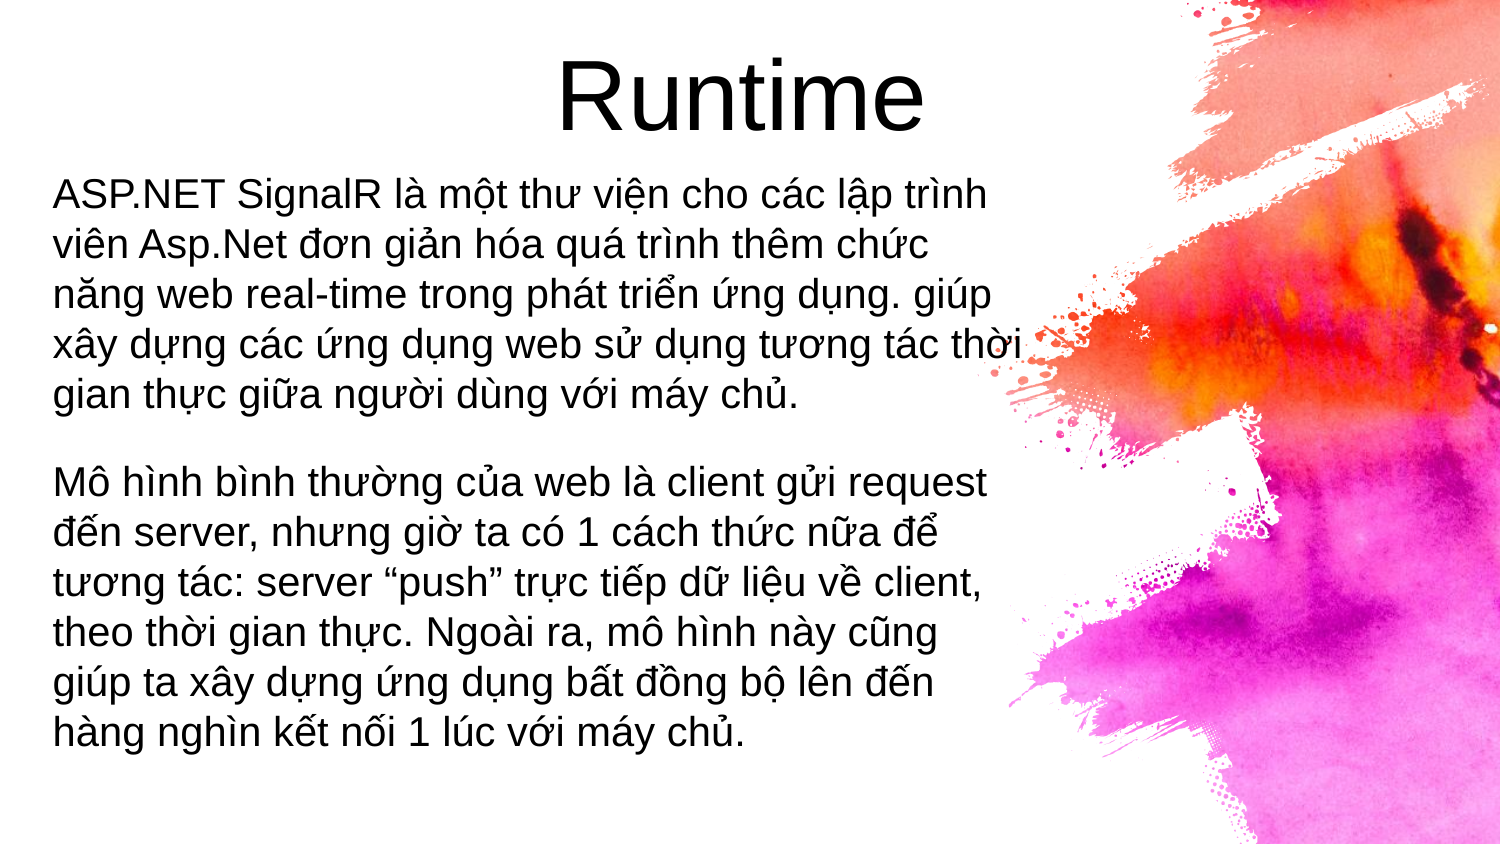

Runtime
ASP.NET SignalR là một thư viện cho các lập trình viên Asp.Net đơn giản hóa quá trình thêm chức năng web real-time trong phát triển ứng dụng. giúp xây dựng các ứng dụng web sử dụng tương tác thời gian thực giữa người dùng với máy chủ.
Mô hình bình thường của web là client gửi request đến server, nhưng giờ ta có 1 cách thức nữa để tương tác: server “push” trực tiếp dữ liệu về client, theo thời gian thực. Ngoài ra, mô hình này cũng giúp ta xây dựng ứng dụng bất đồng bộ lên đến hàng nghìn kết nối 1 lúc với máy chủ.